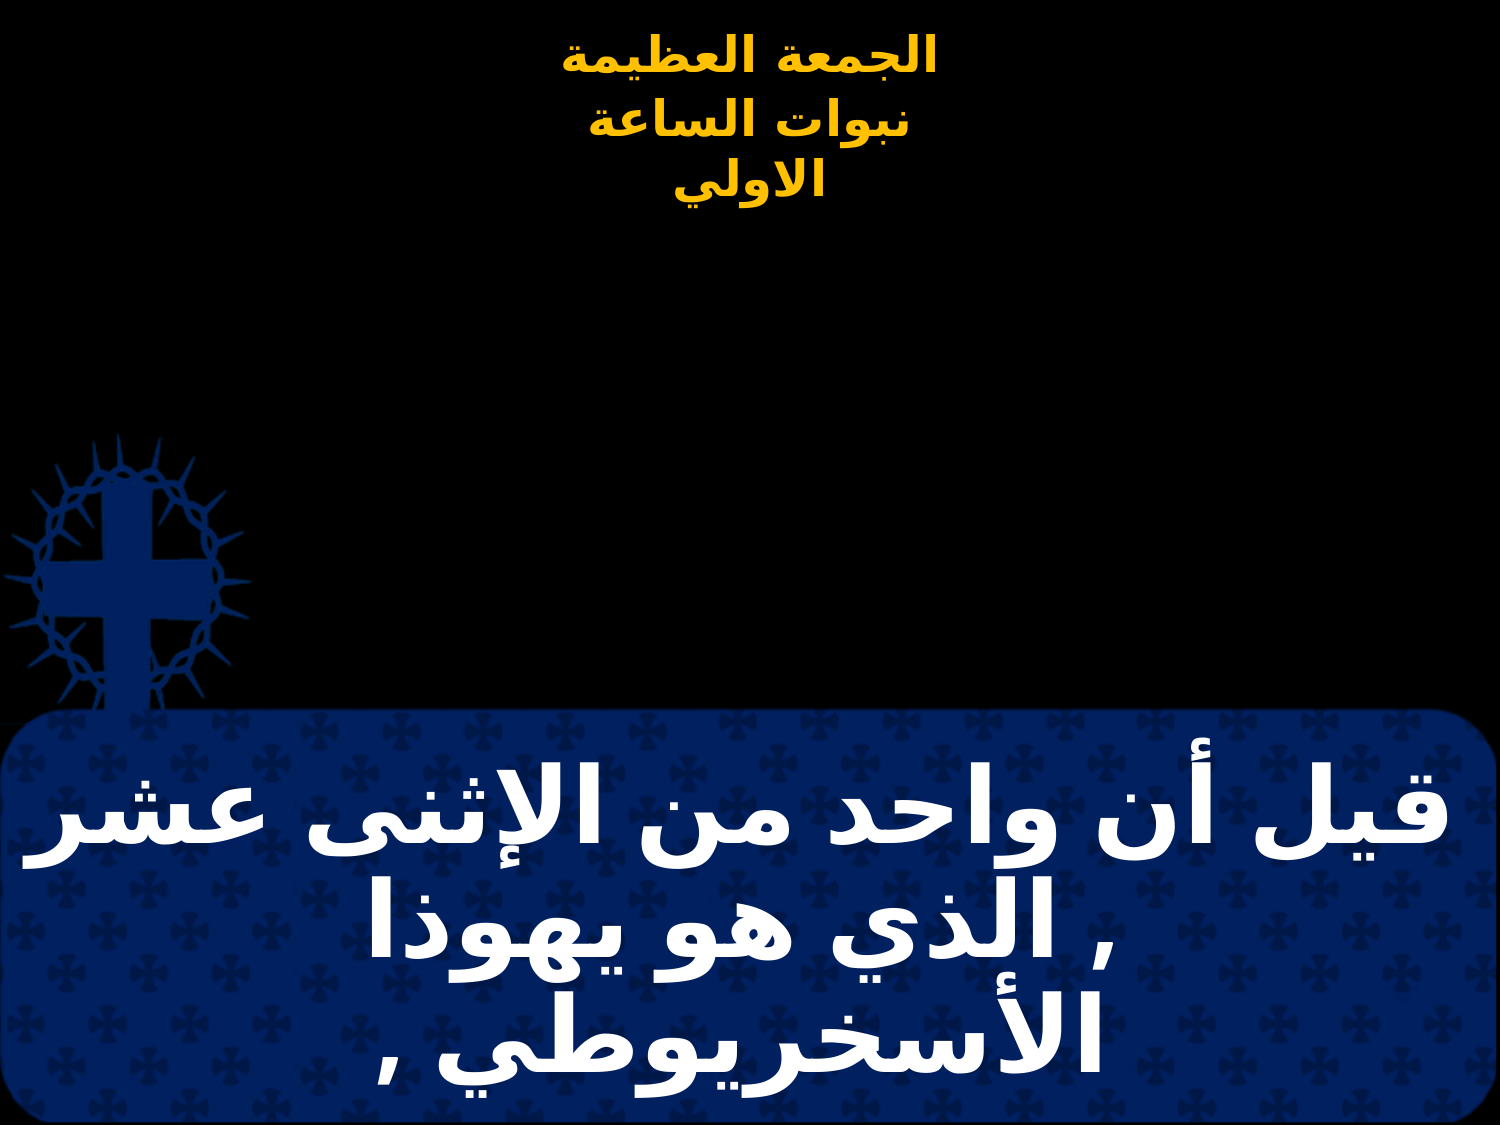

# قيل أن واحد من الإثنى عشر , الذي هو يهوذا الأسخريوطي ,